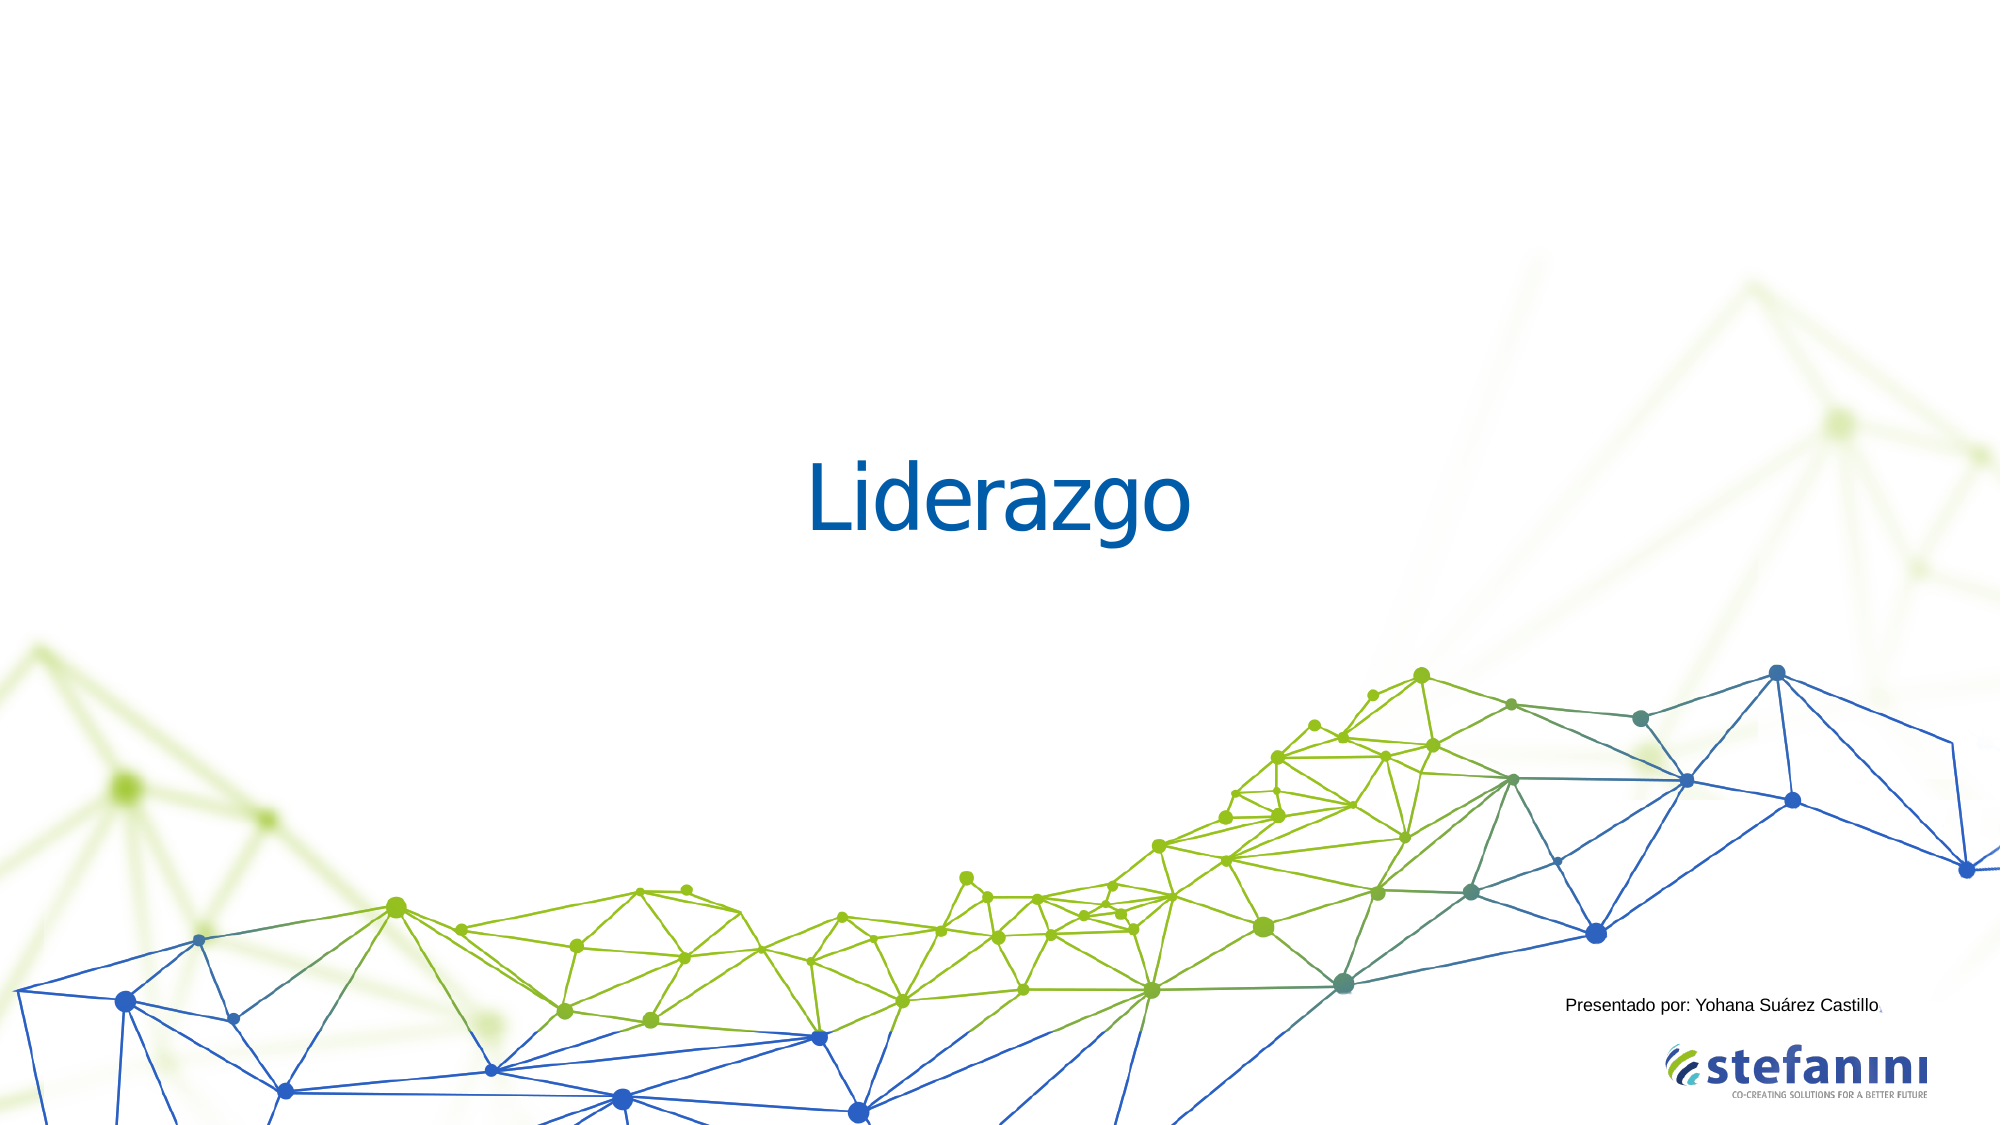

# Liderazgo
Presentado por: Yohana Suárez Castillo